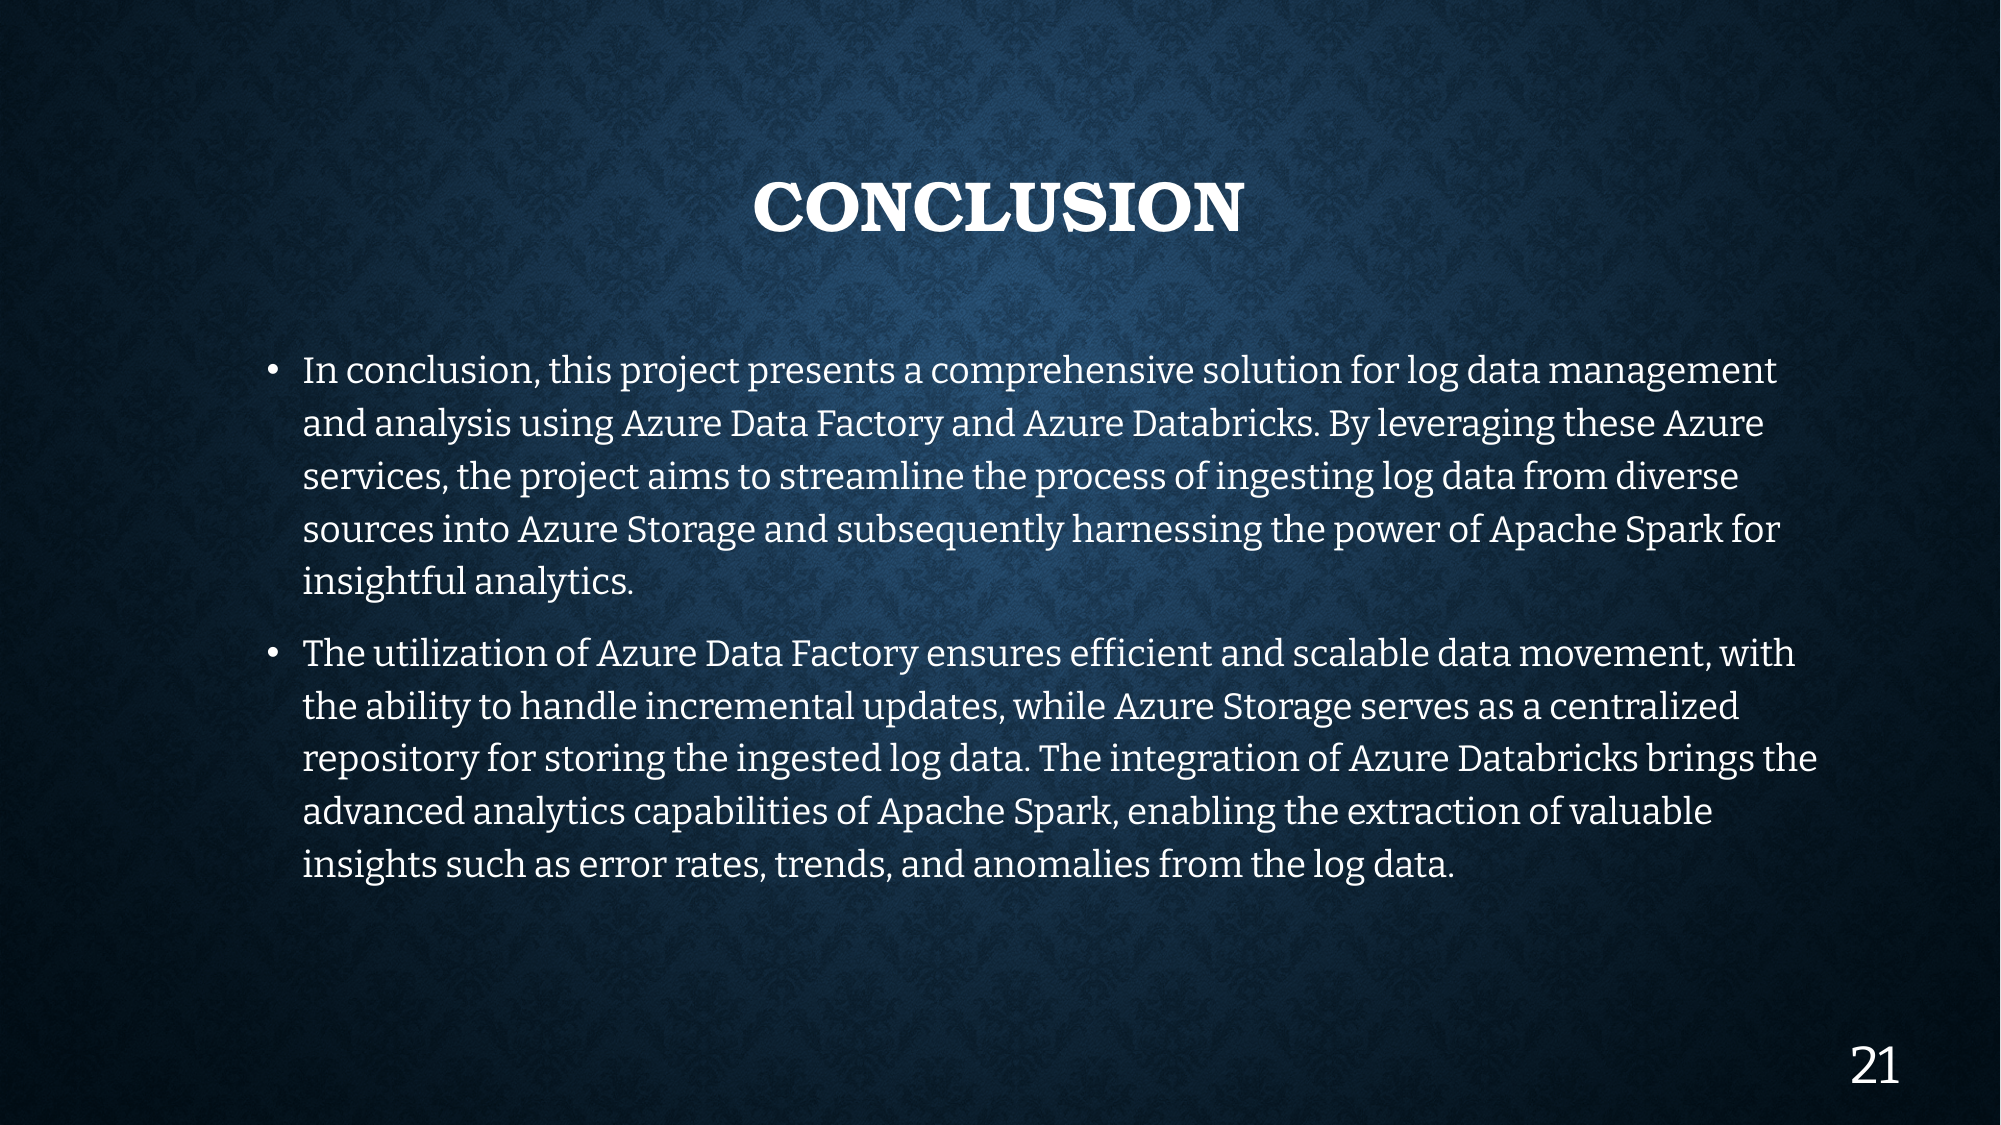

# Conclusion
In conclusion, this project presents a comprehensive solution for log data management and analysis using Azure Data Factory and Azure Databricks. By leveraging these Azure services, the project aims to streamline the process of ingesting log data from diverse sources into Azure Storage and subsequently harnessing the power of Apache Spark for insightful analytics.
The utilization of Azure Data Factory ensures efficient and scalable data movement, with the ability to handle incremental updates, while Azure Storage serves as a centralized repository for storing the ingested log data. The integration of Azure Databricks brings the advanced analytics capabilities of Apache Spark, enabling the extraction of valuable insights such as error rates, trends, and anomalies from the log data.
21